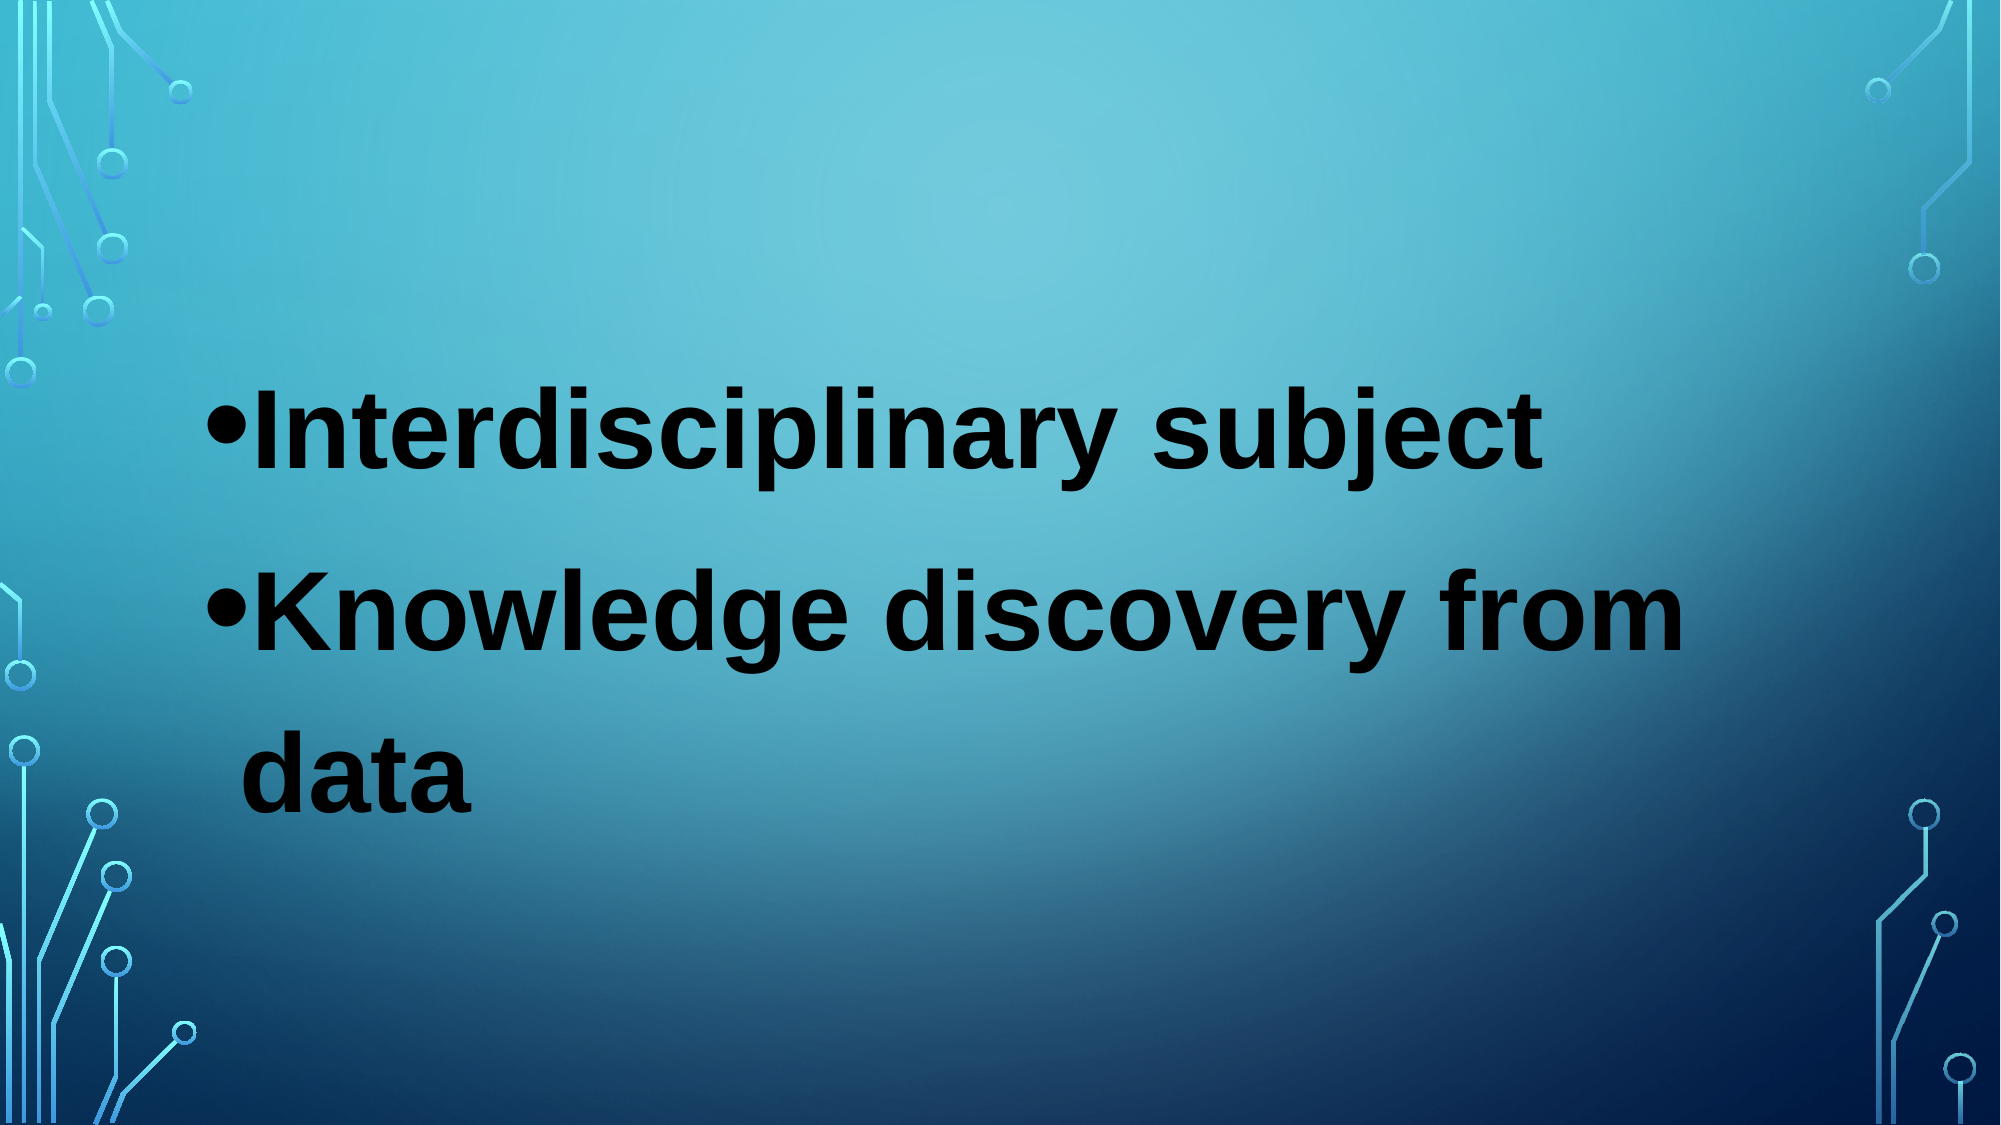

#
Interdisciplinary subject
Knowledge discovery from data